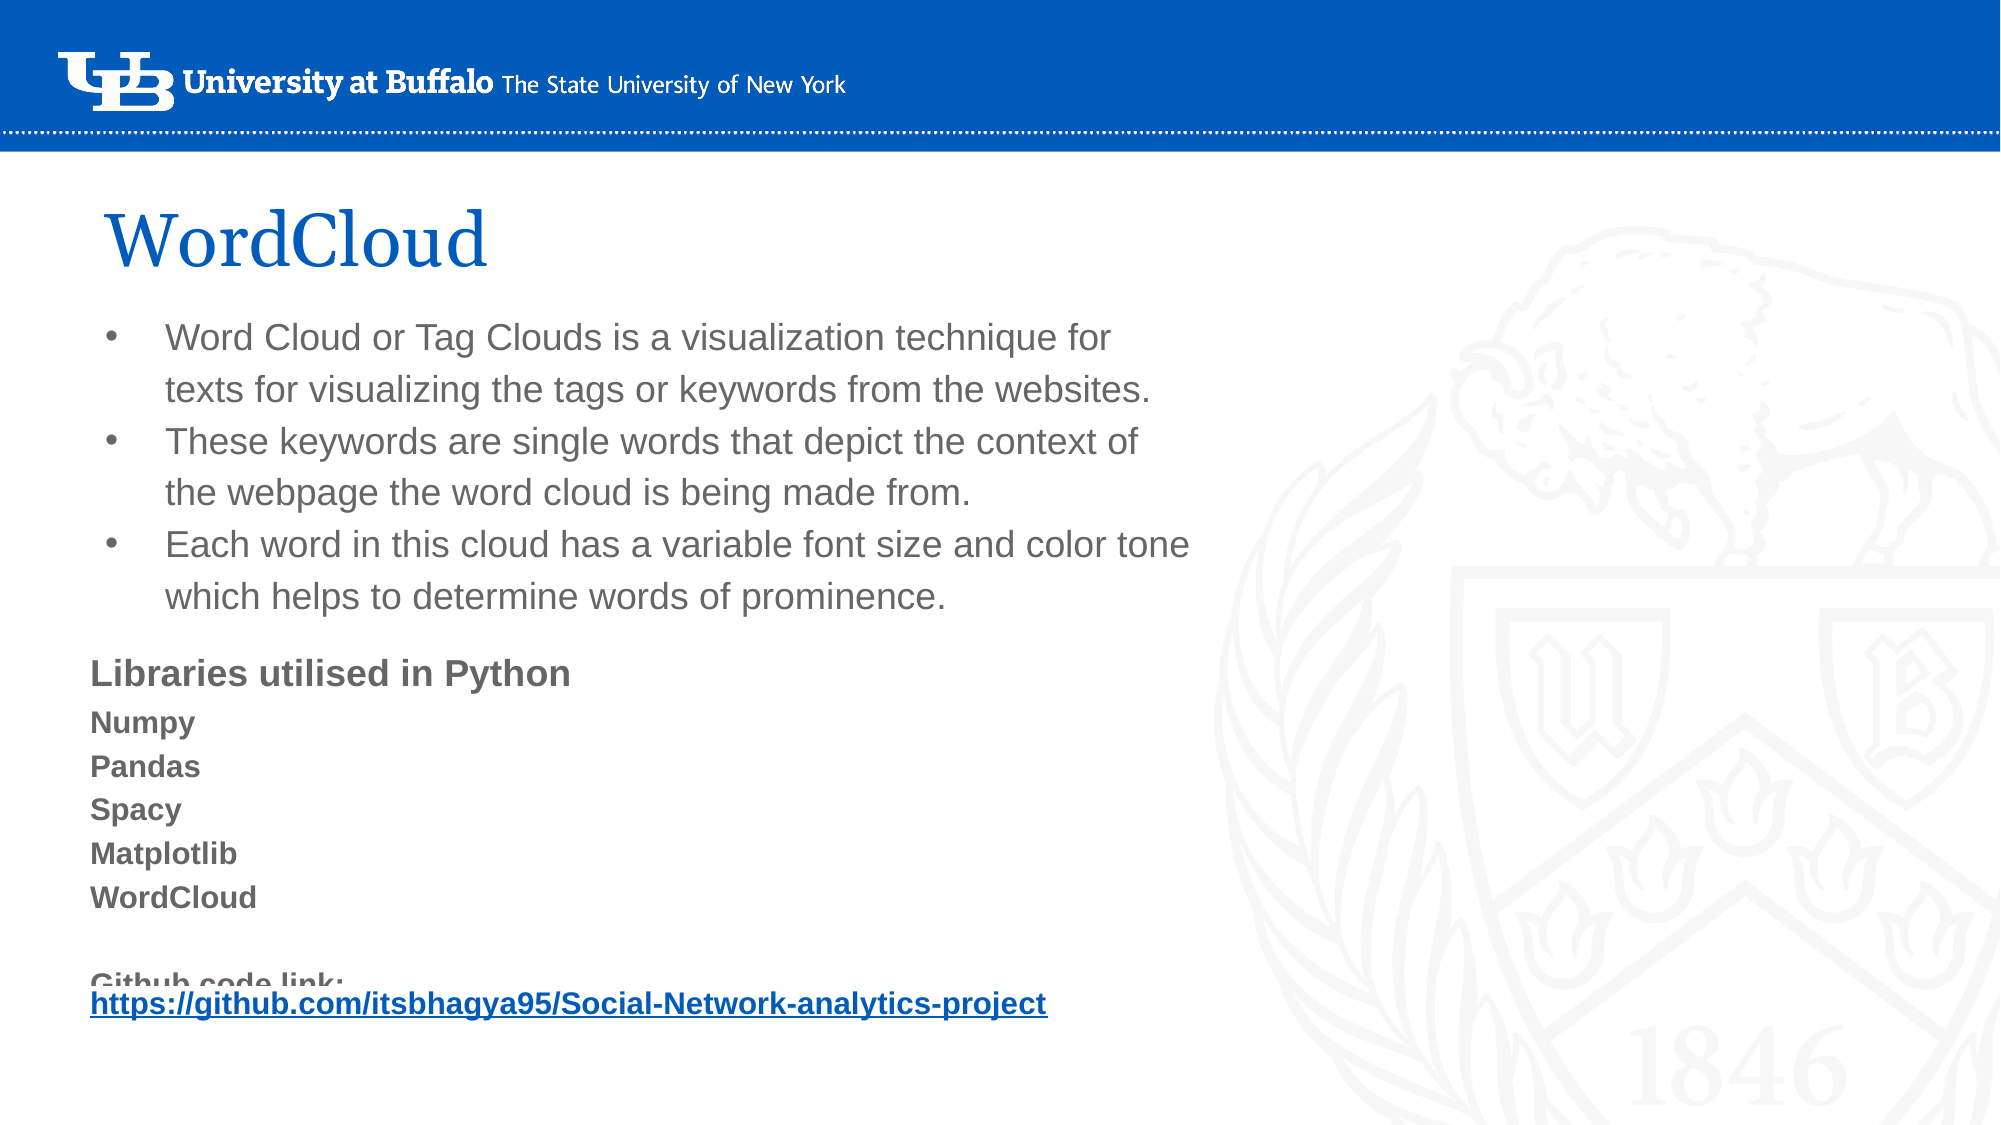

# WordCloud
Word Cloud or Tag Clouds is a visualization technique for texts for visualizing the tags or keywords from the websites.
These keywords are single words that depict the context of the webpage the word cloud is being made from.
Each word in this cloud has a variable font size and color tone which helps to determine words of prominence.
Libraries utilised in Python
Numpy
Pandas
Spacy
Matplotlib
WordCloud

Github code link: https://github.com/itsbhagya95/Social-Network-analytics-project